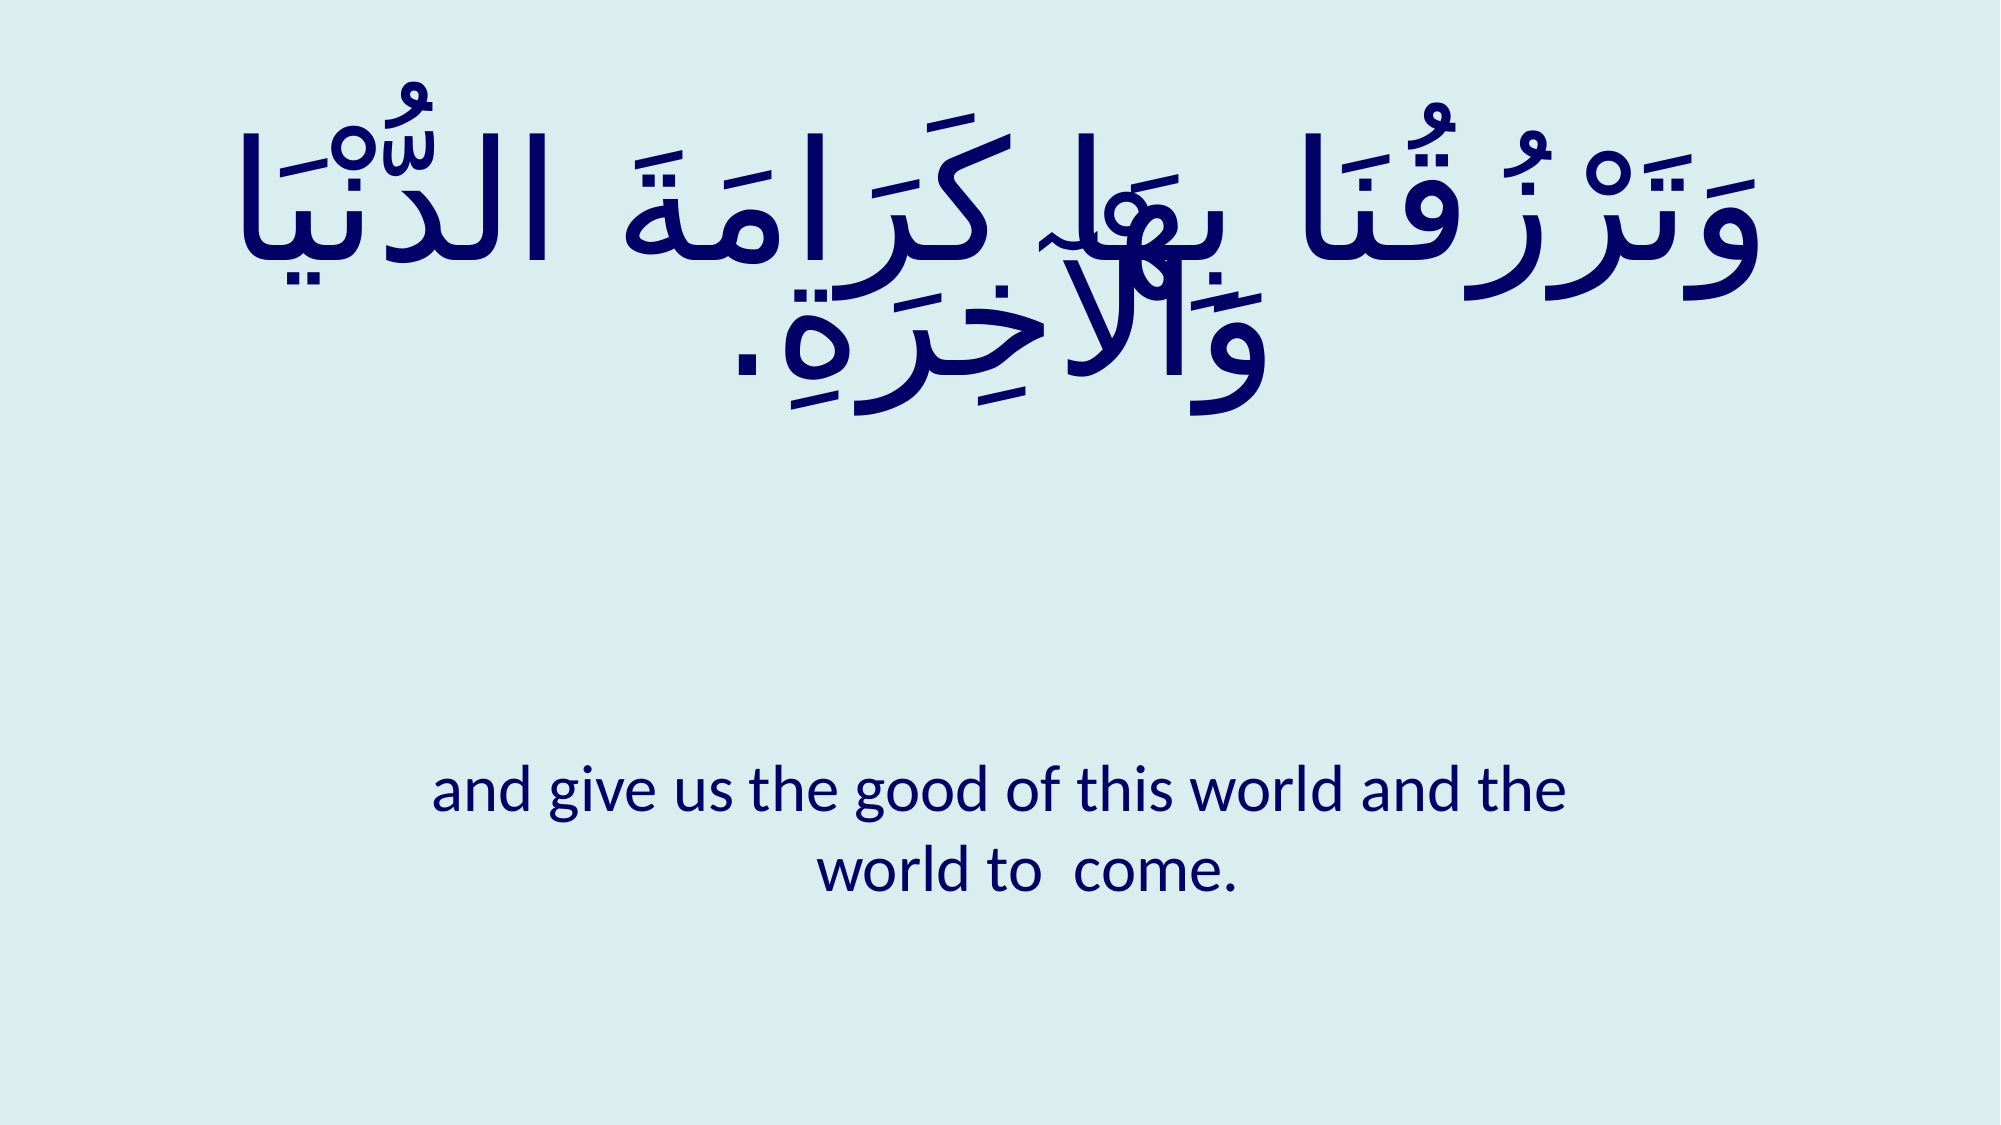

# وَتَرْزُقُنَا بِهَا كَرَامَةَ الدُّنْيَا وَالْآخِرَةِ.
and give us the good of this world and the world to  come.